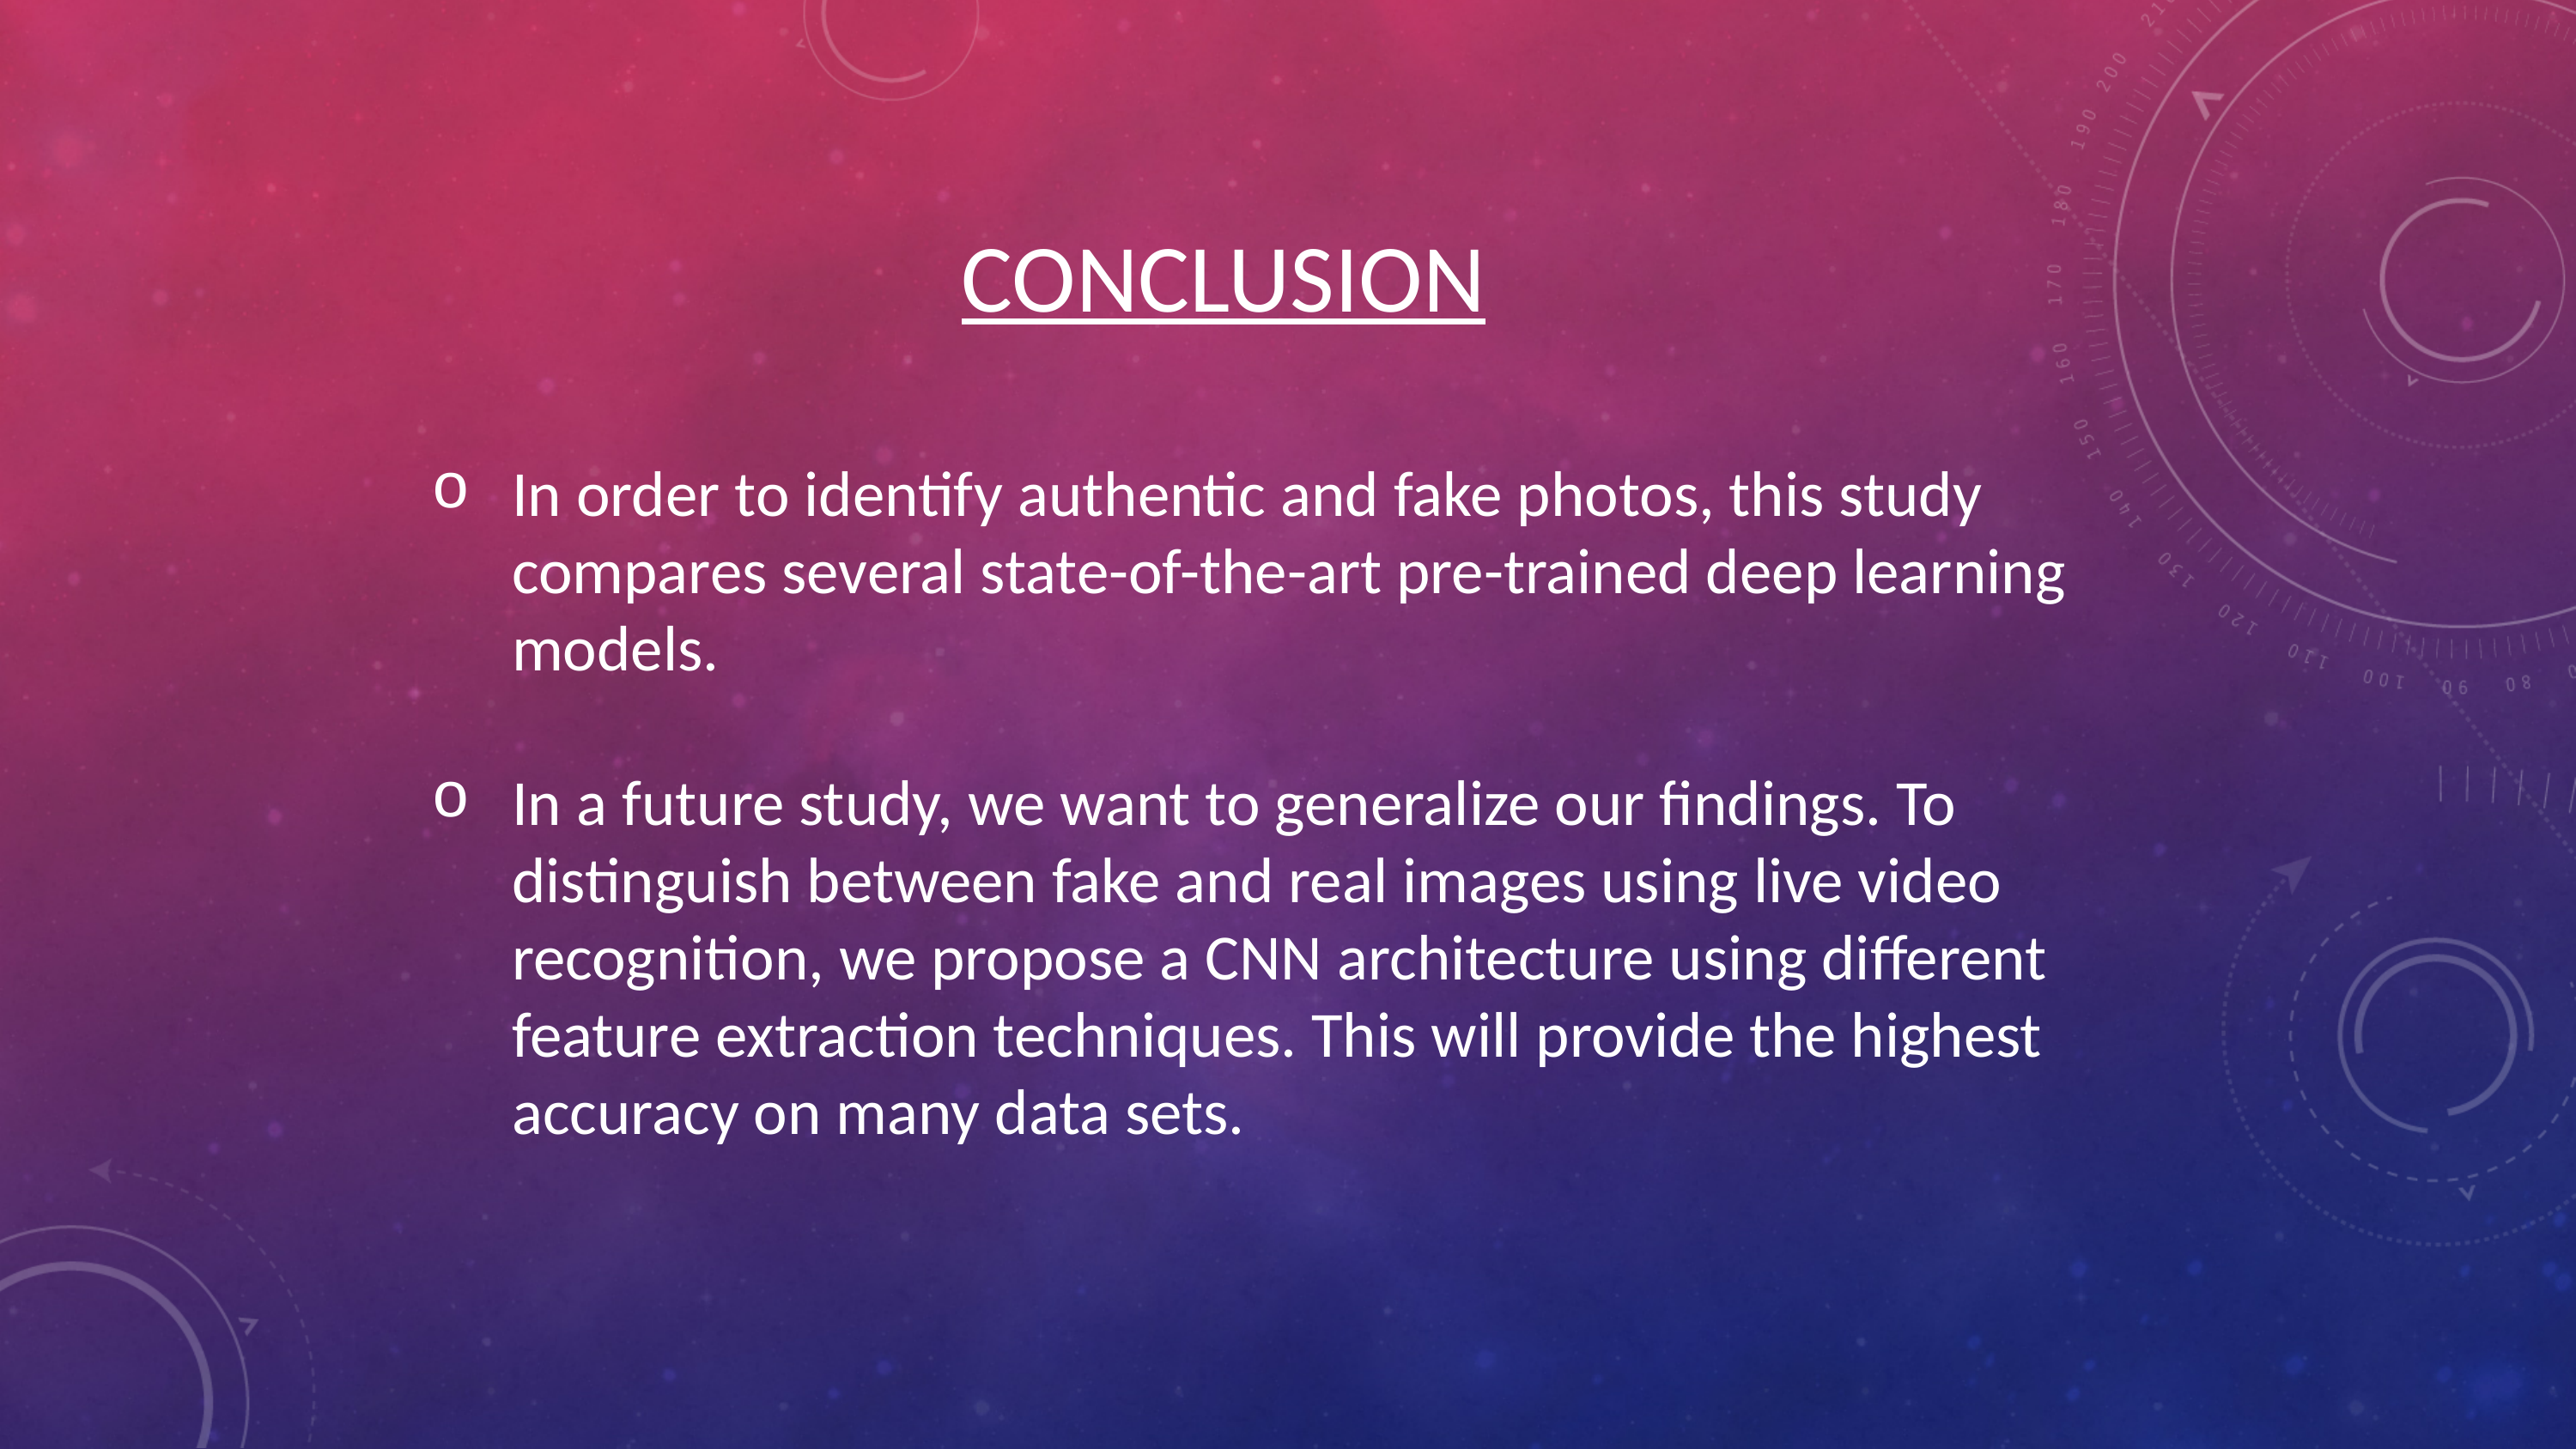

CONCLUSION
In order to identify authentic and fake photos, this study compares several state-of-the-art pre-trained deep learning models.

In a future study, we want to generalize our findings. To distinguish between fake and real images using live video recognition, we propose a CNN architecture using different feature extraction techniques. This will provide the highest accuracy on many data sets.